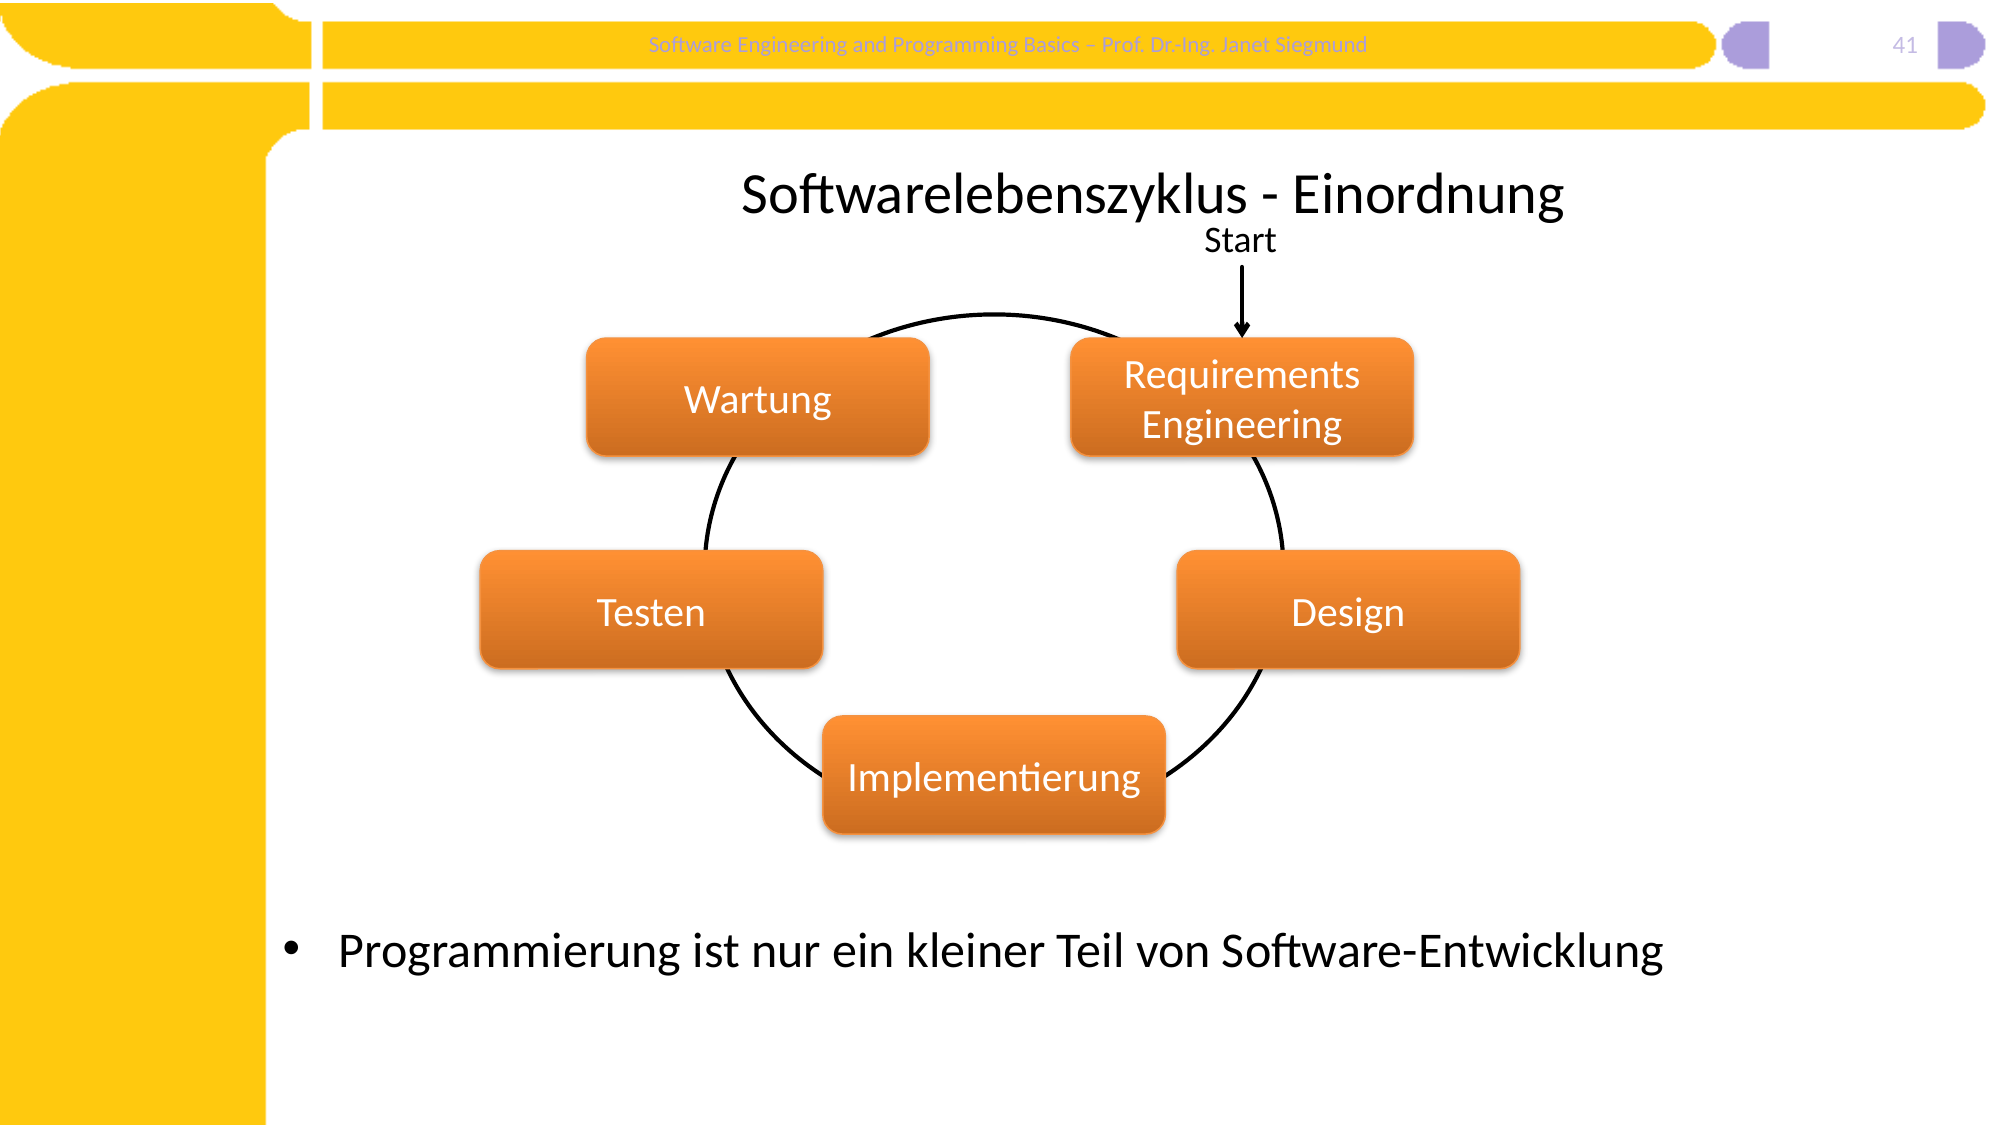

41
# Softwarelebenszyklus - Einordnung
Start

Wartung
Requirements Engineering

Programmierung ist nur ein kleiner Teil von Software-Entwicklung
Testen
Design
Implementierung